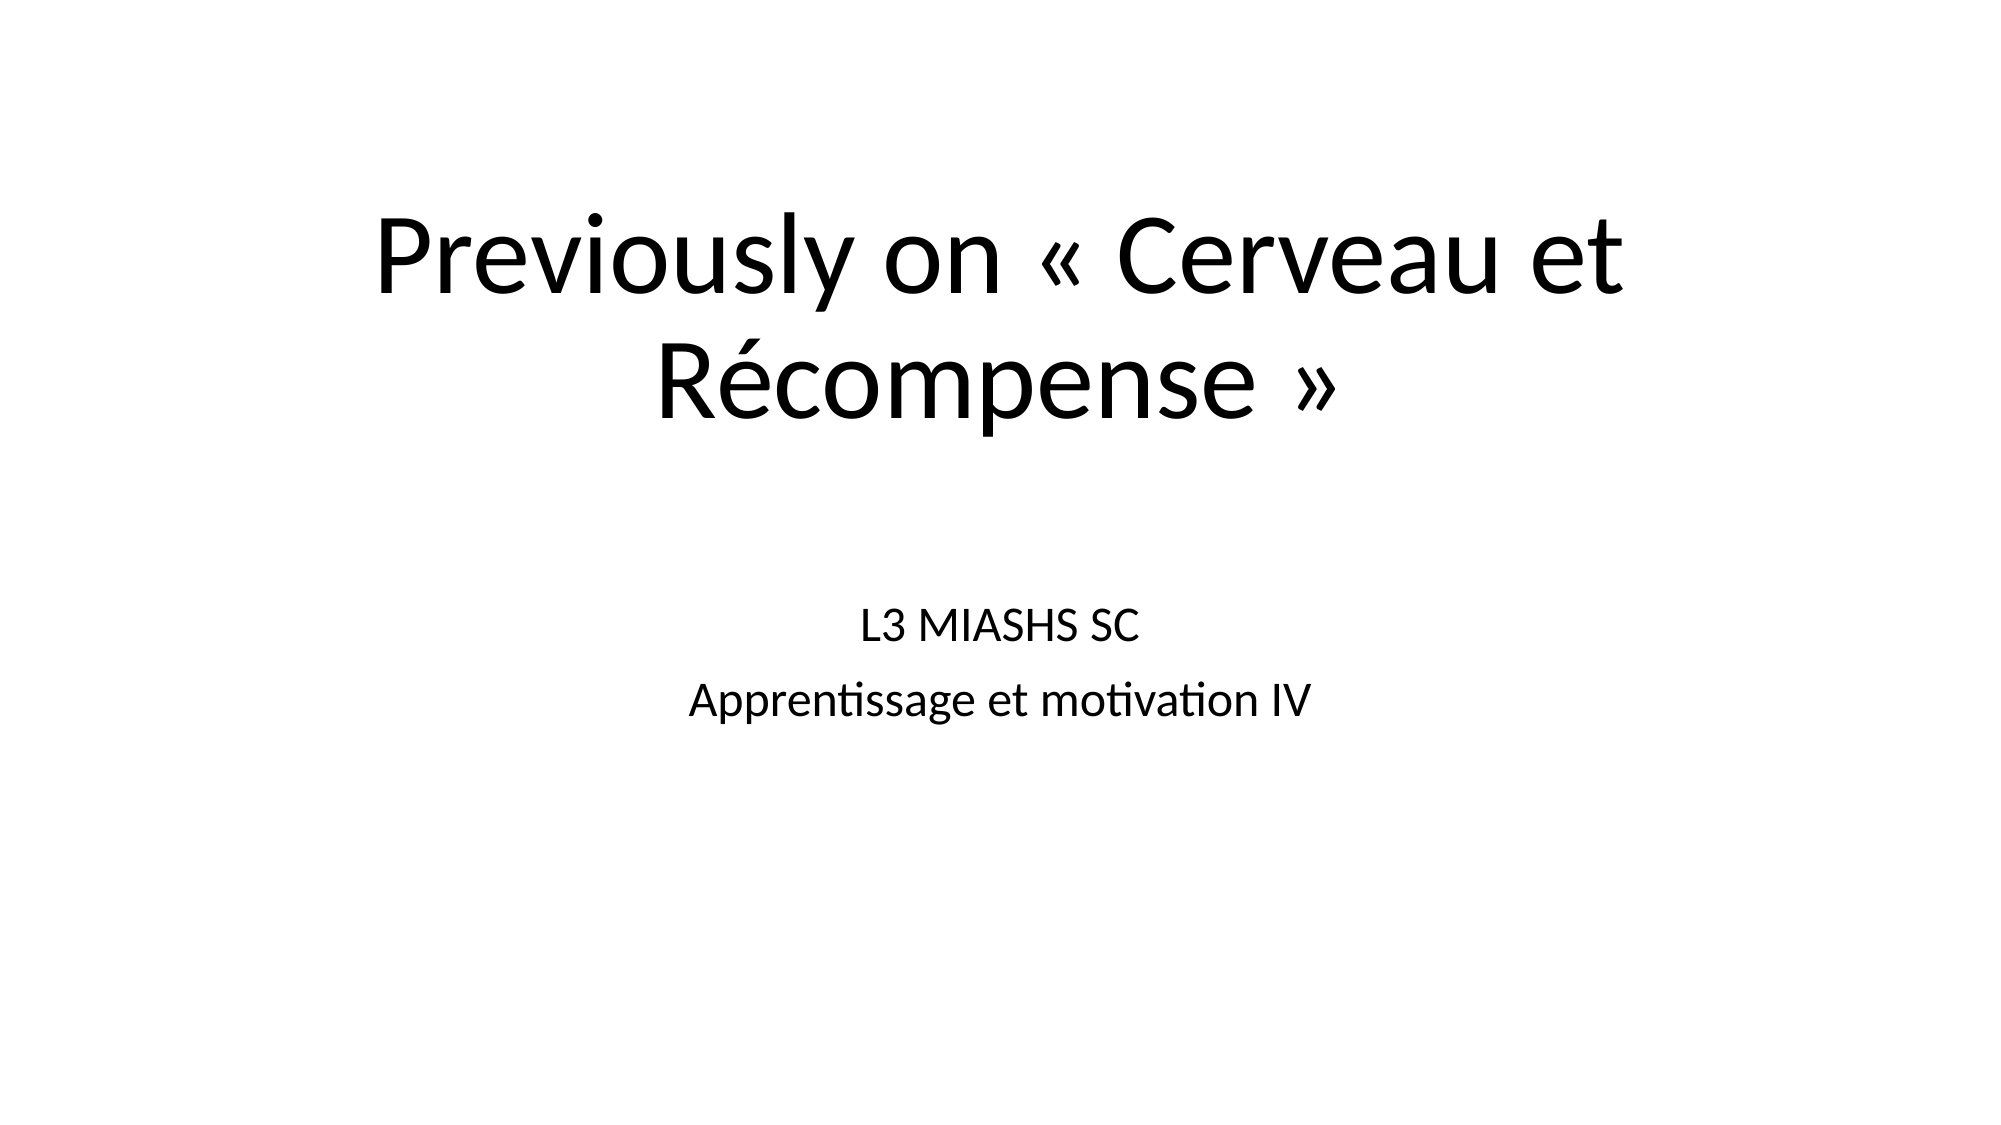

# Previously on « Cerveau et Récompense »
L3 MIASHS SC
Apprentissage et motivation IV